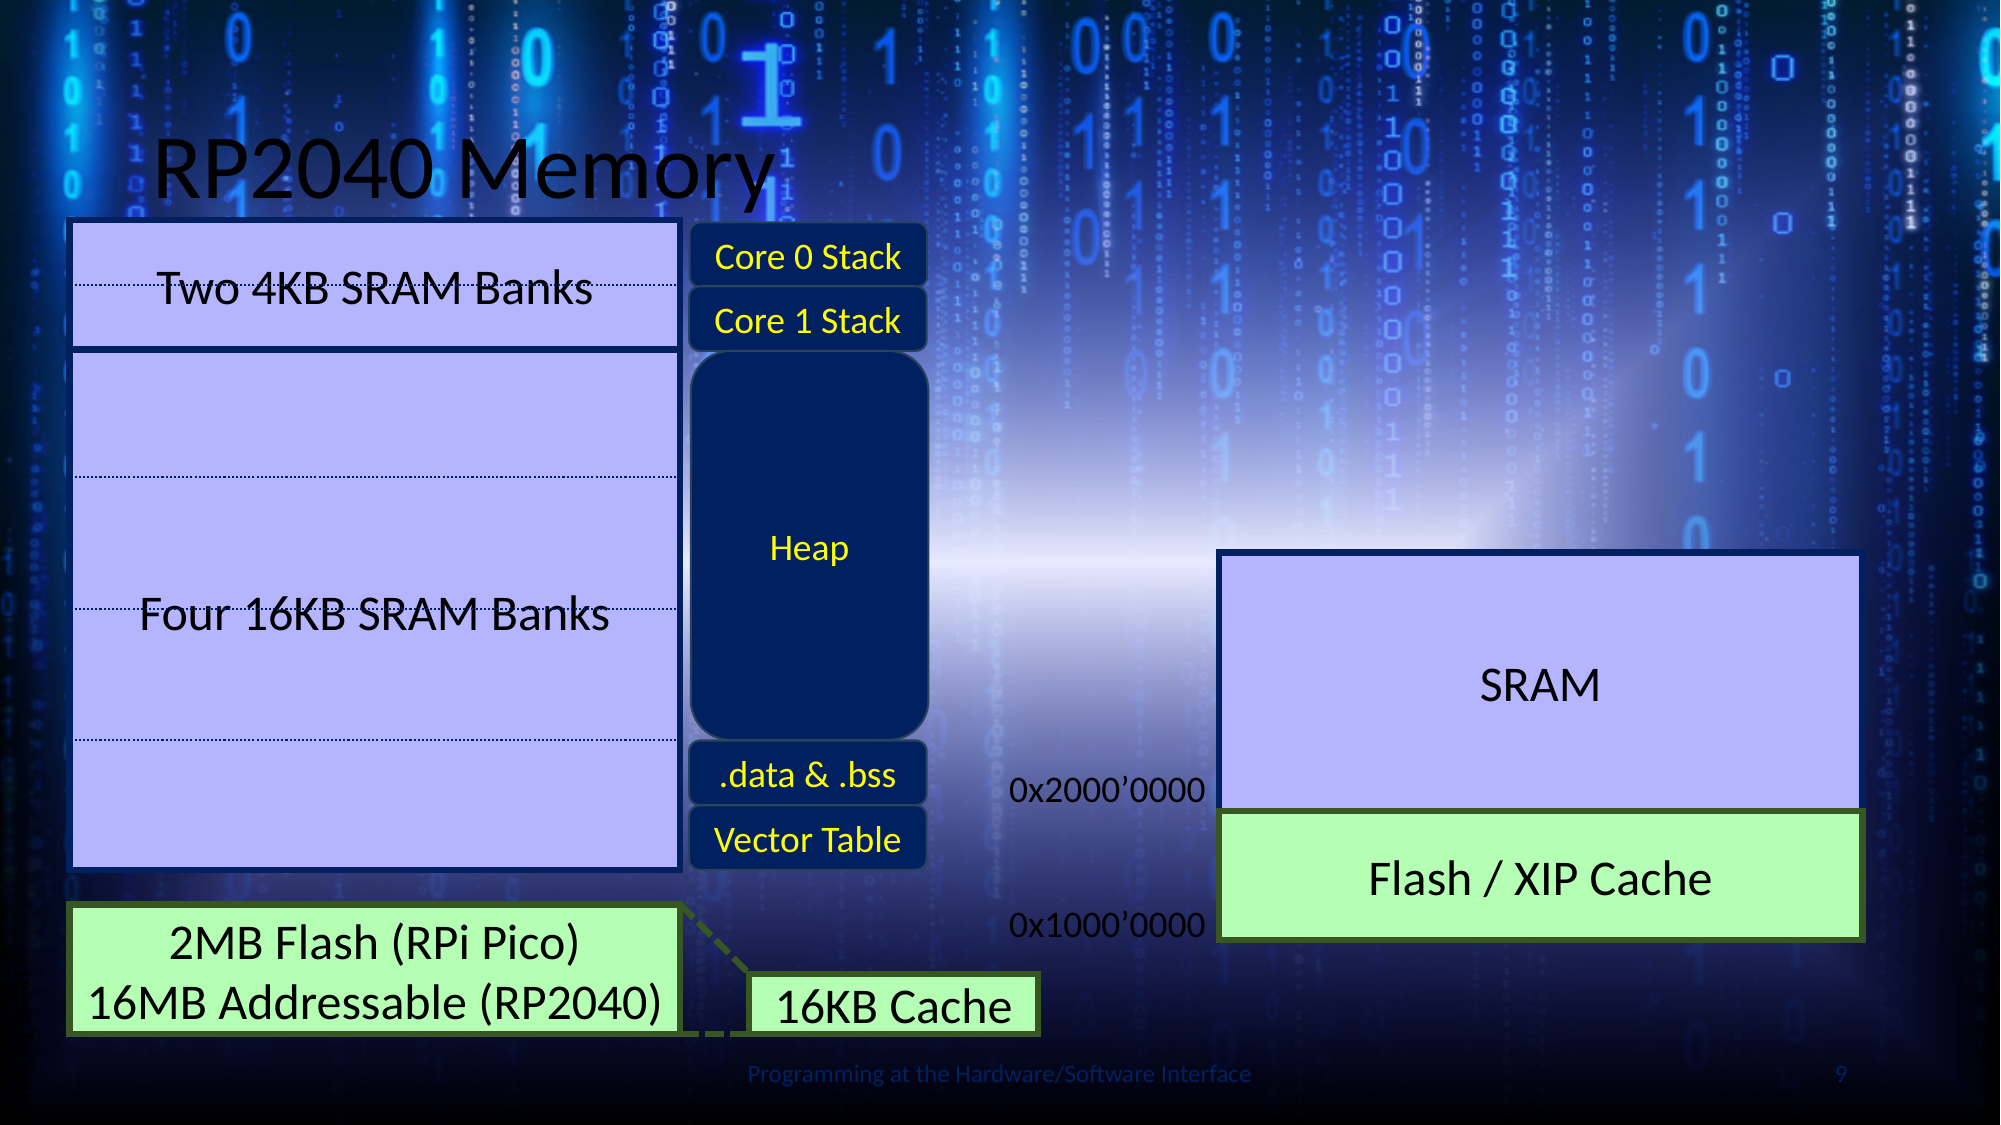

# RP2040 Memory
Two 4KB SRAM Banks
Core 0 Stack
Core 1 Stack
Four 16KB SRAM Banks
Heap
SRAM
Slide by Bohn
.data & .bss
0x2000’0000

0x1000’0000
Vector Table
Flash / XIP Cache
2MB Flash (RPi Pico)
16MB Addressable (RP2040)
16KB Cache
Programming at the Hardware/Software Interface
9